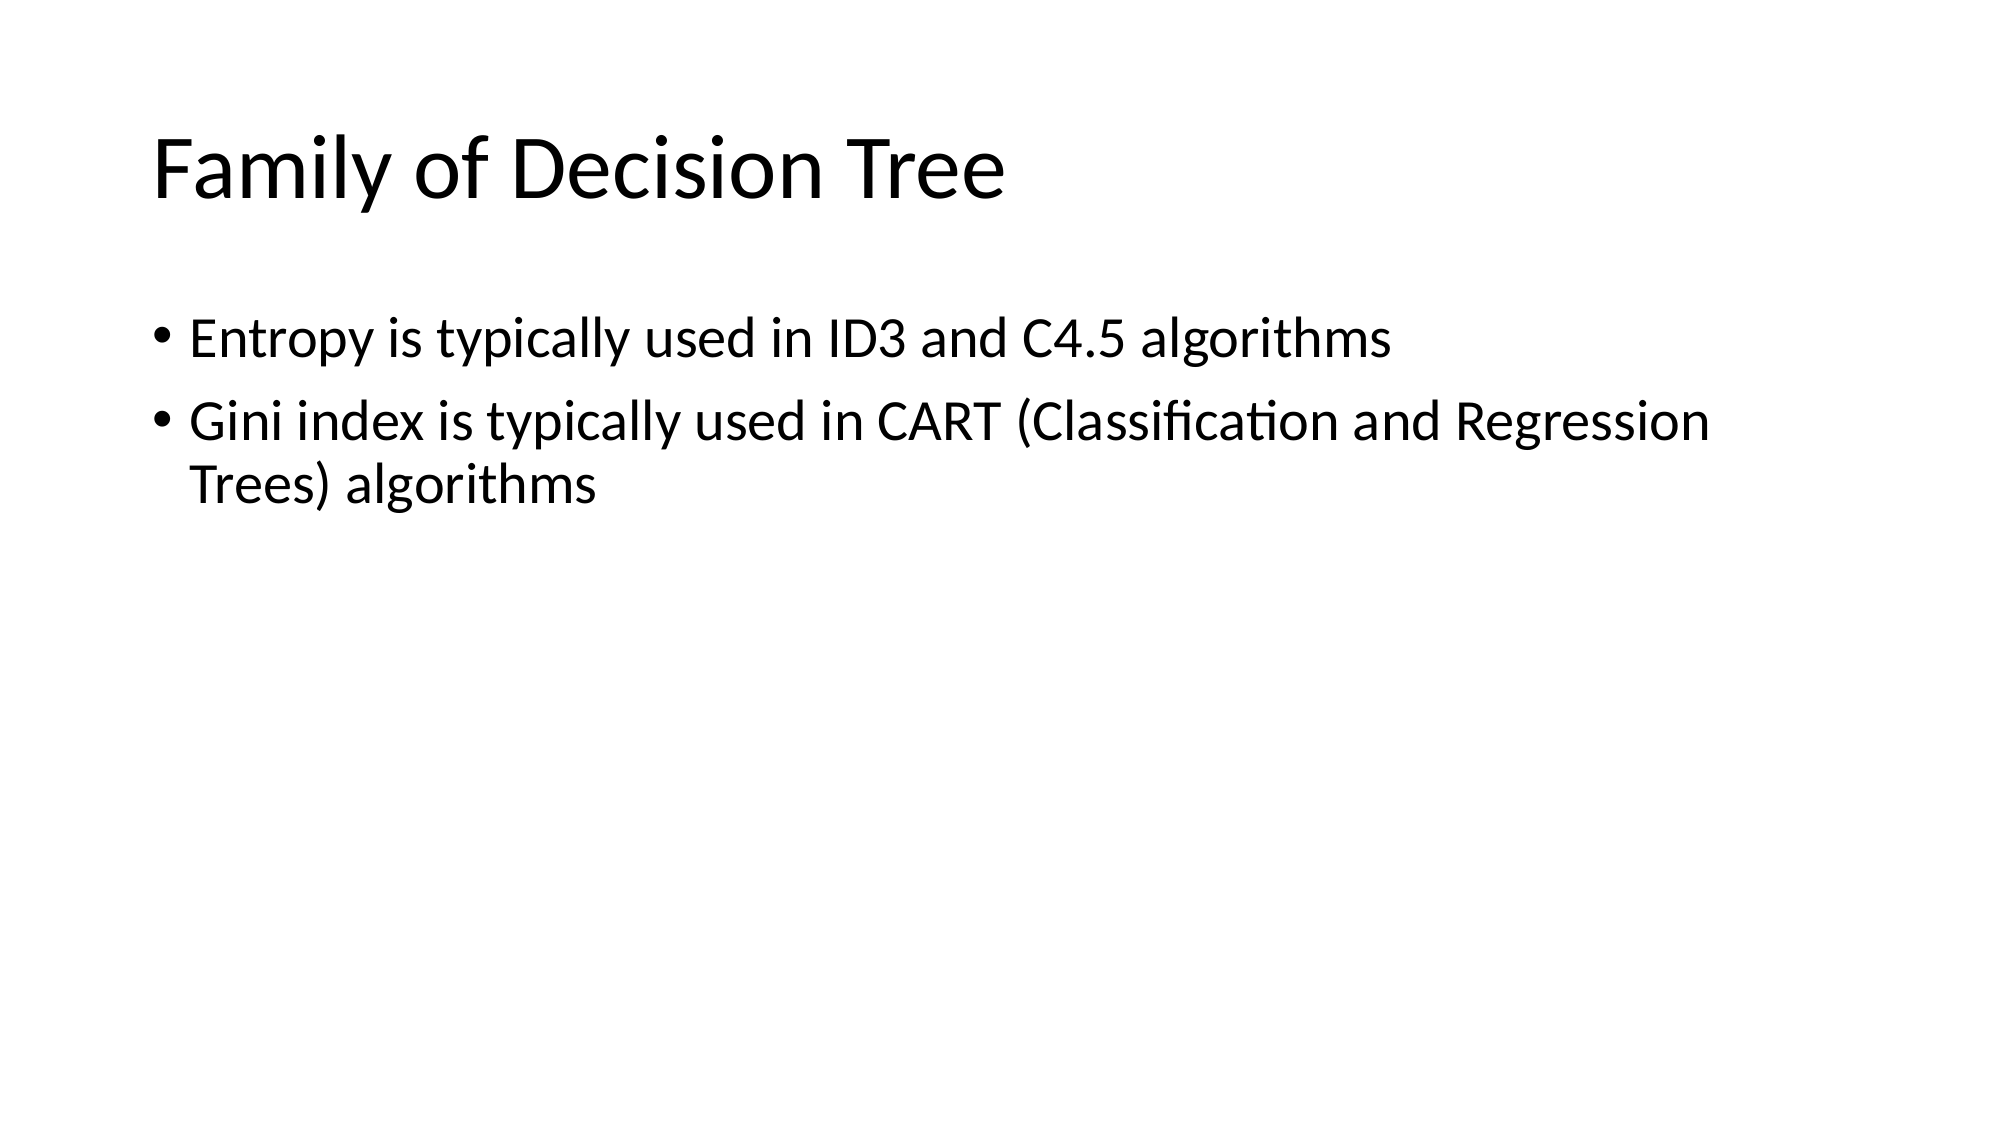

# Family of Decision Tree
Entropy is typically used in ID3 and C4.5 algorithms
Gini index is typically used in CART (Classification and Regression Trees) algorithms